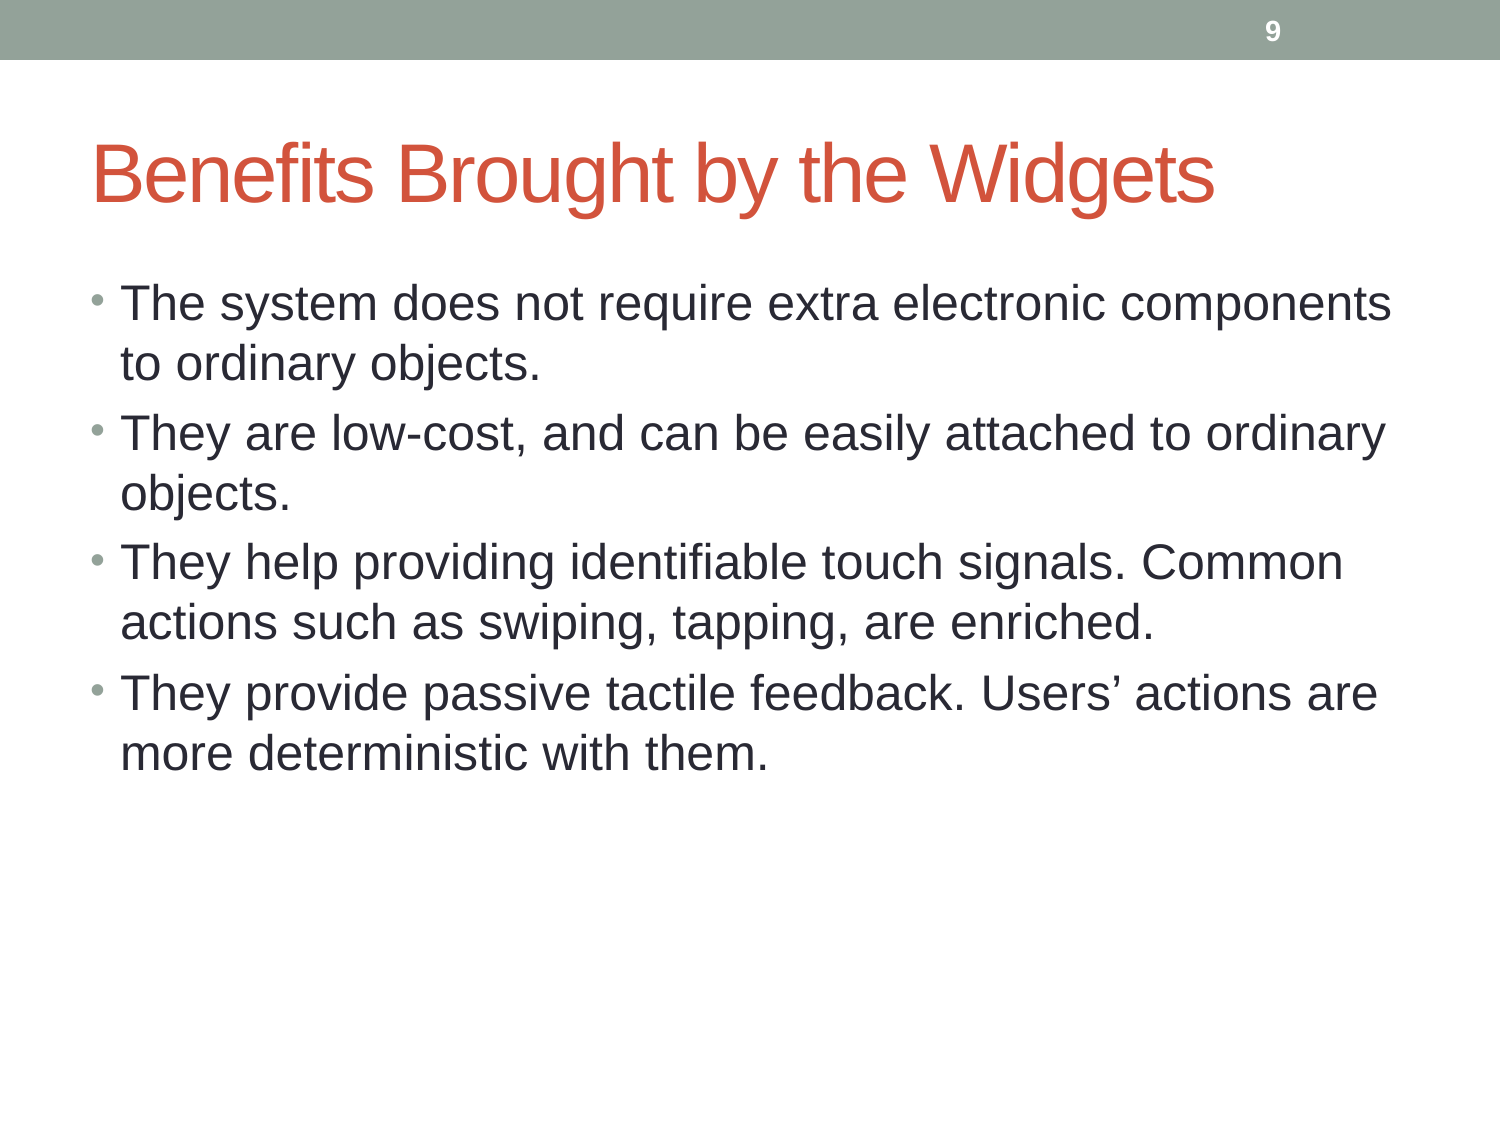

9
# Benefits Brought by the Widgets
The system does not require extra electronic components to ordinary objects.
They are low-cost, and can be easily attached to ordinary objects.
They help providing identifiable touch signals. Common actions such as swiping, tapping, are enriched.
They provide passive tactile feedback. Users’ actions are more deterministic with them.